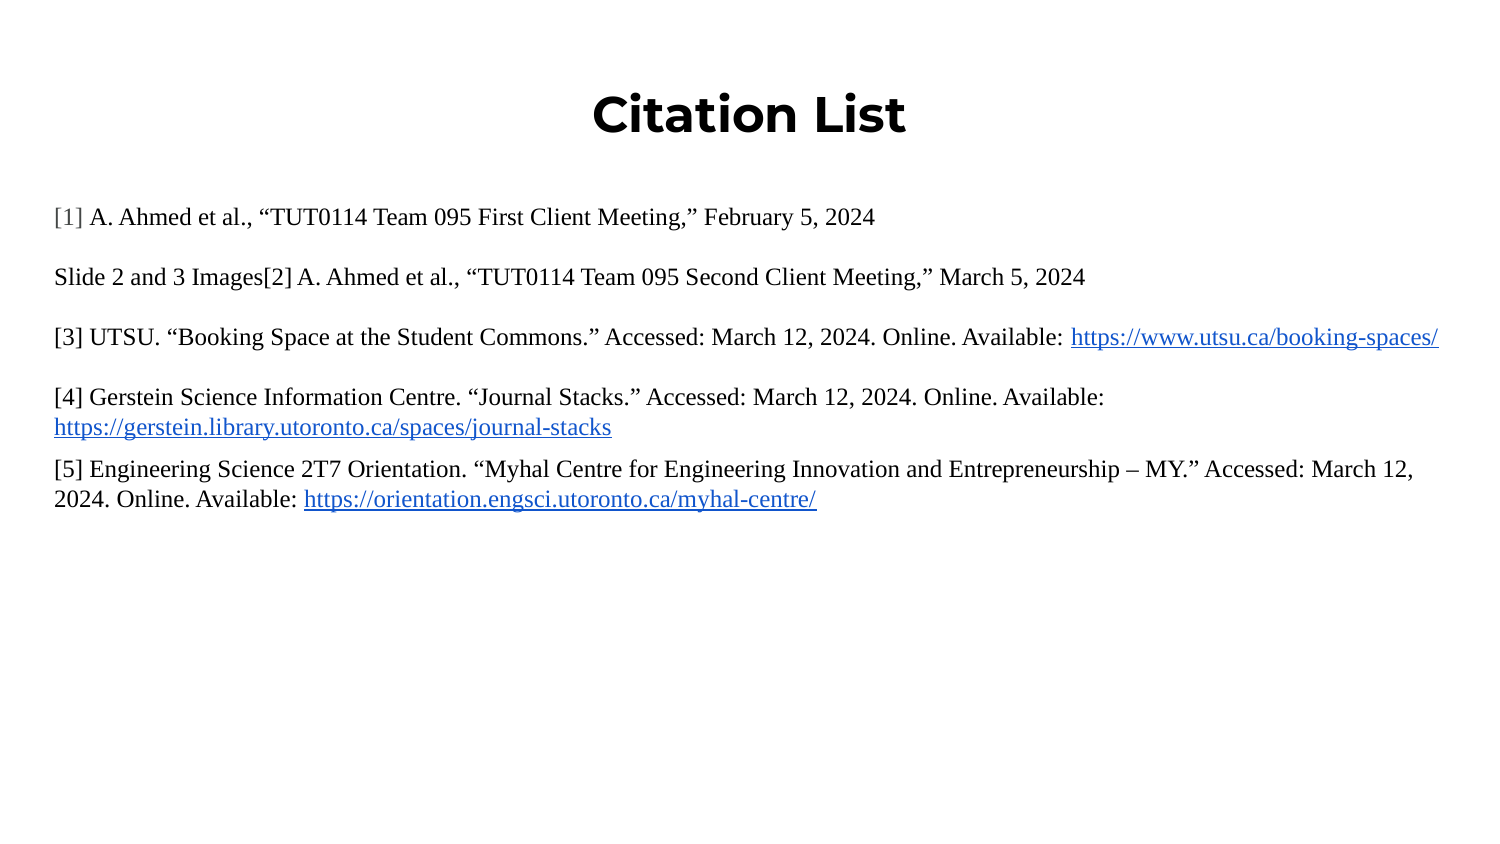

# Citation List
[1] A. Ahmed et al., “TUT0114 Team 095 First Client Meeting,” February 5, 2024

Slide 2 and 3 Images[2] A. Ahmed et al., “TUT0114 Team 095 Second Client Meeting,” March 5, 2024

[3] UTSU. “Booking Space at the Student Commons.” Accessed: March 12, 2024. Online. Available: https://www.utsu.ca/booking-spaces/

[4] Gerstein Science Information Centre. “Journal Stacks.” Accessed: March 12, 2024. Online. Available: https://gerstein.library.utoronto.ca/spaces/journal-stacks
[5] Engineering Science 2T7 Orientation. “Myhal Centre for Engineering Innovation and Entrepreneurship – MY.” Accessed: March 12, 2024. Online. Available: https://orientation.engsci.utoronto.ca/myhal-centre/